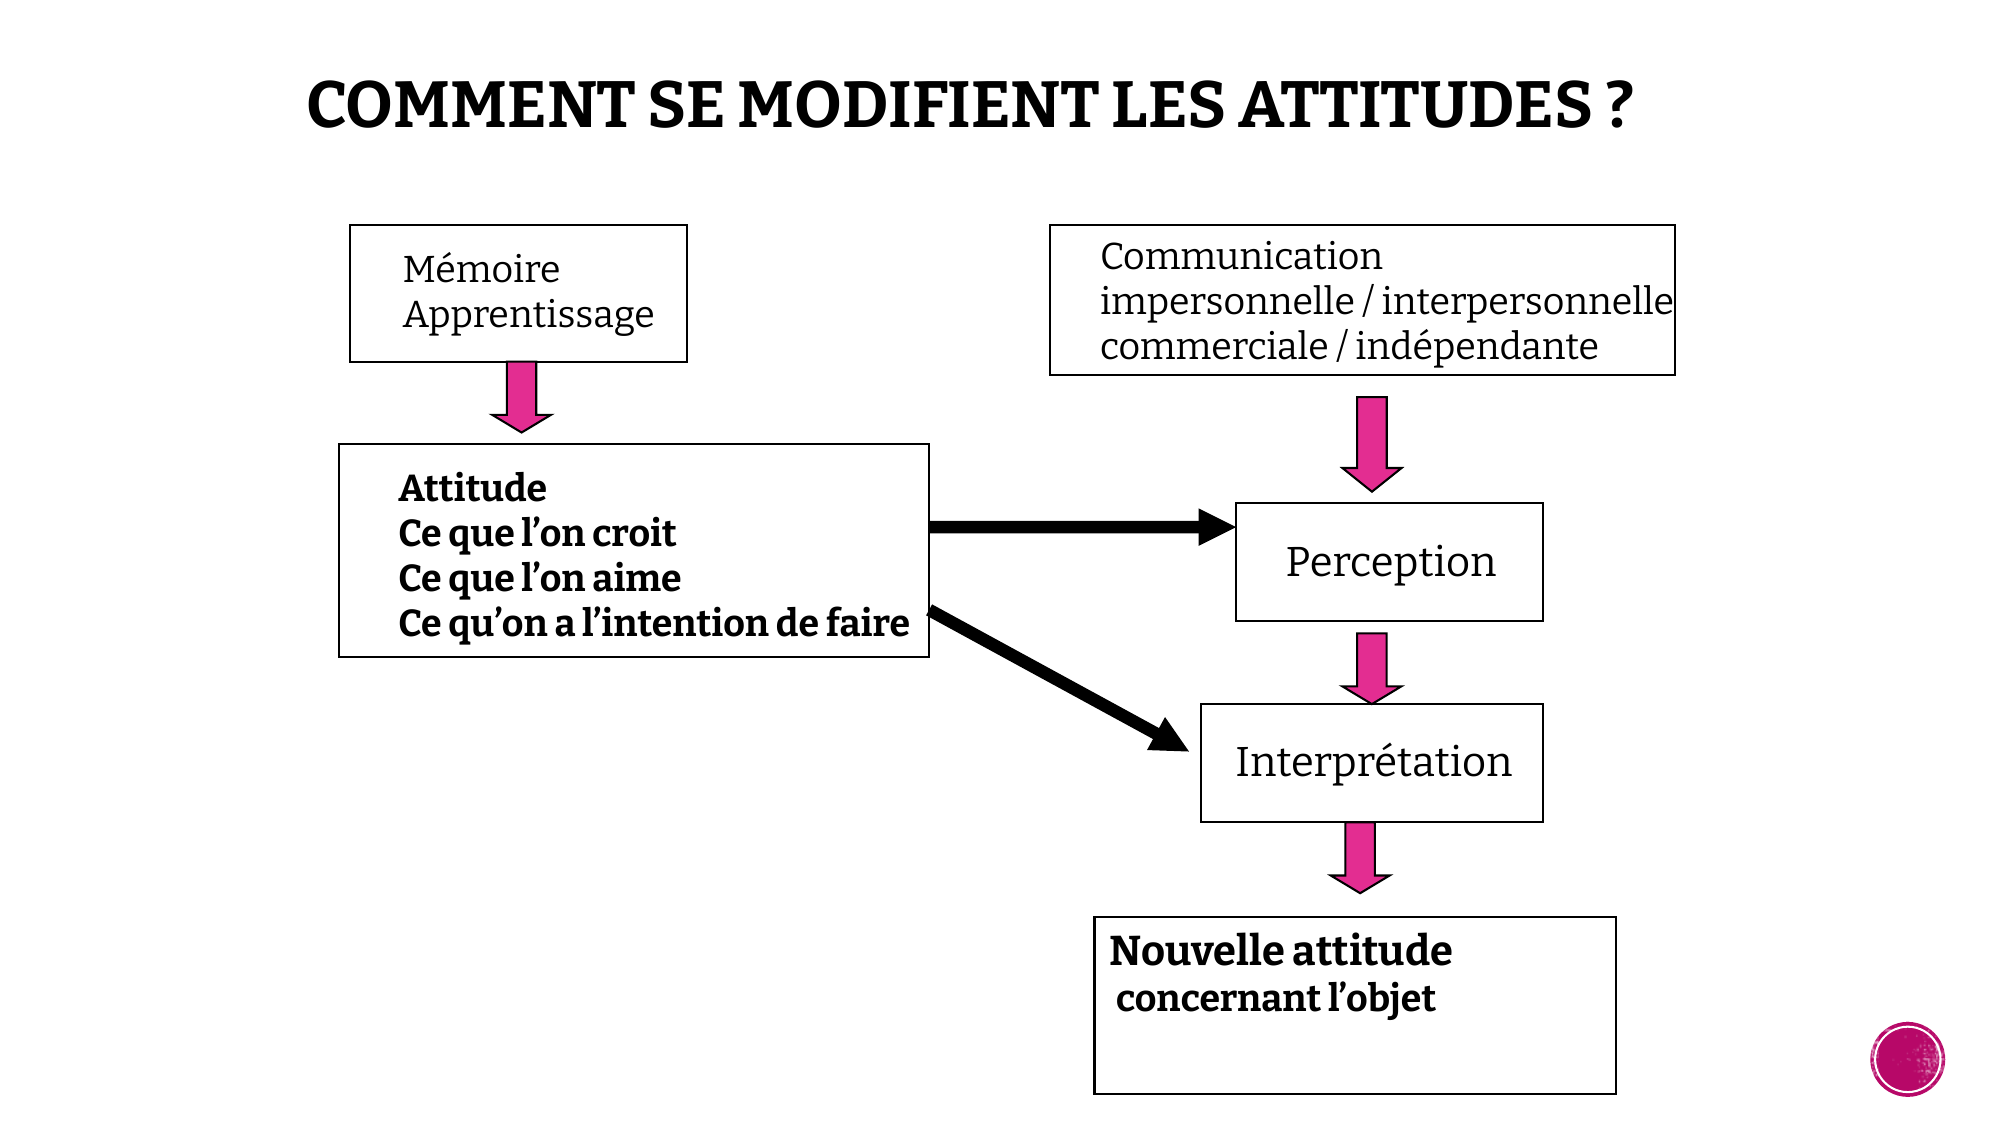

# Comment se modifient les attitudes ?

Communication
impersonnelle / interpersonnelle
commerciale / indépendante
Mémoire
Apprentissage

Attitude
Ce que l’on croit
Ce que l’on aime
Ce qu’on a l’intention de faire

Perception

Interprétation

Nouvelle attitude  concernant l’objet